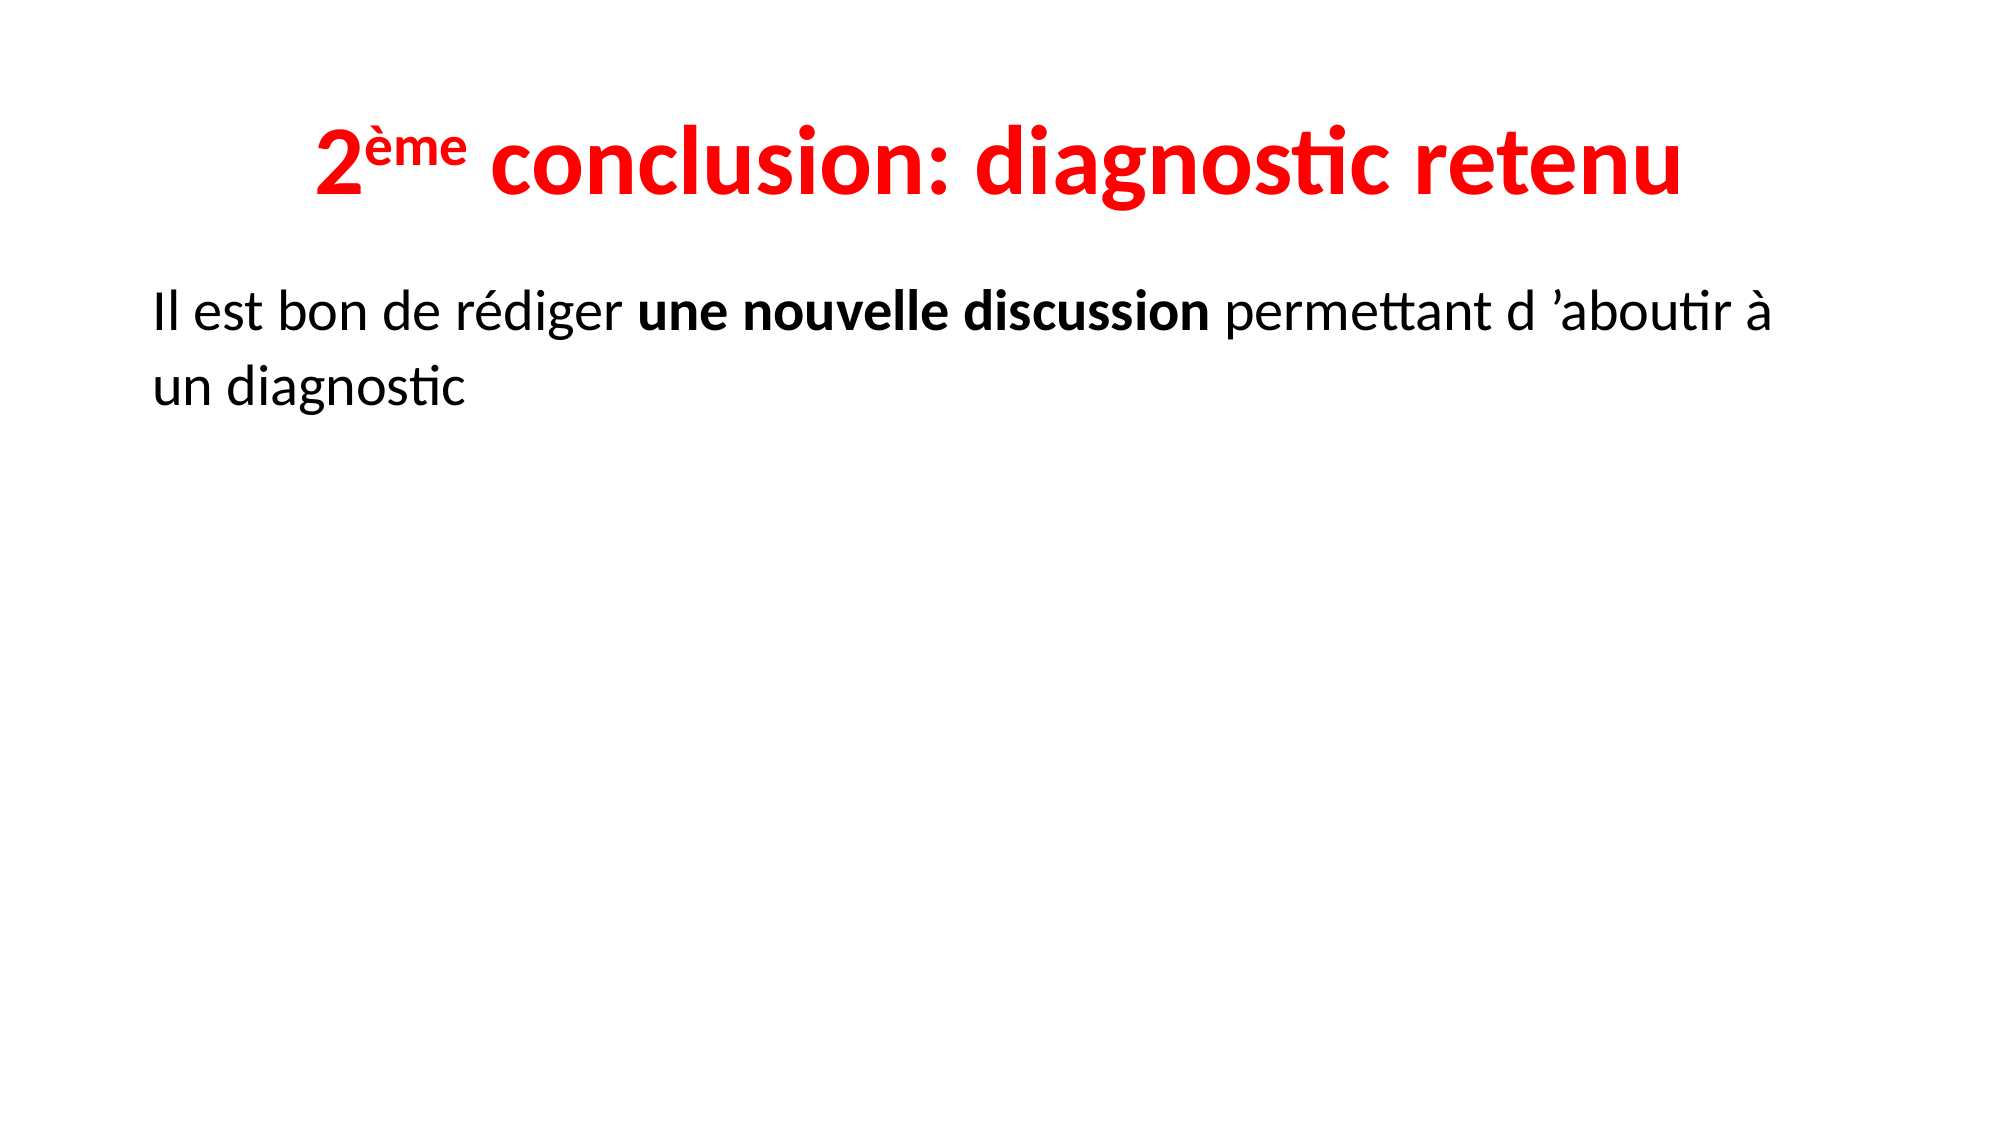

# 2ème conclusion: diagnostic retenu
Il est bon de rédiger une nouvelle discussion permettant d ’aboutir à un diagnostic